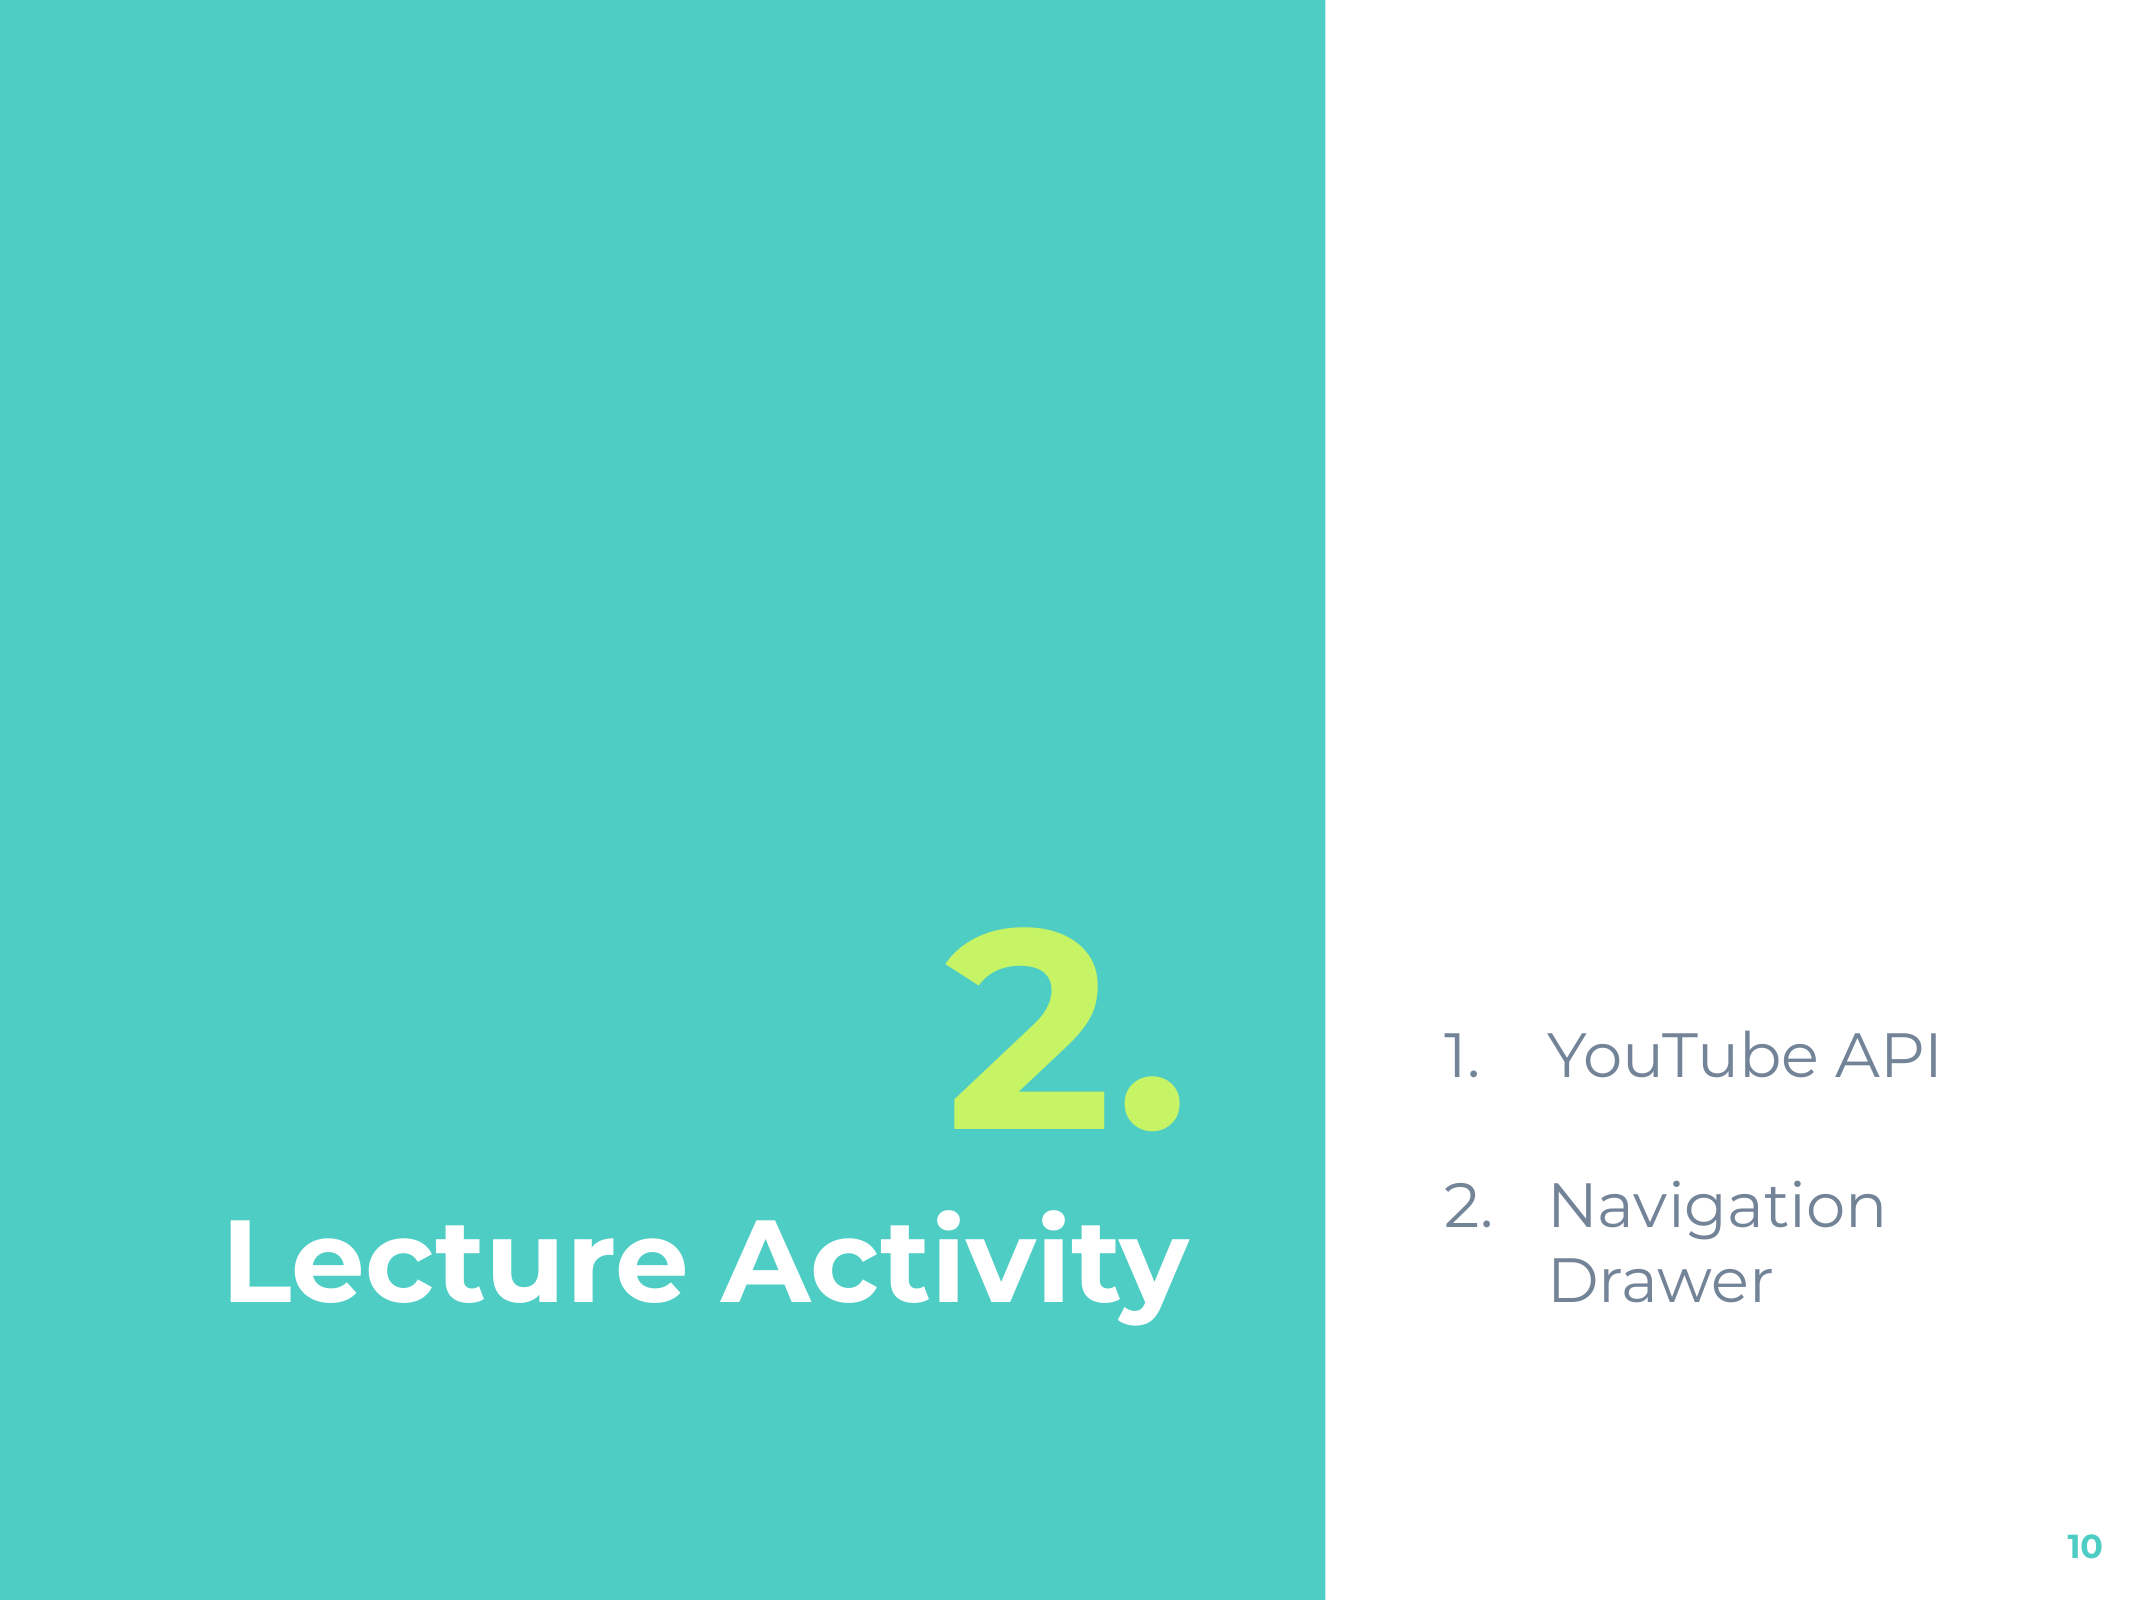

# 2.
Lecture Activity
YouTube API

Navigation Drawer
10